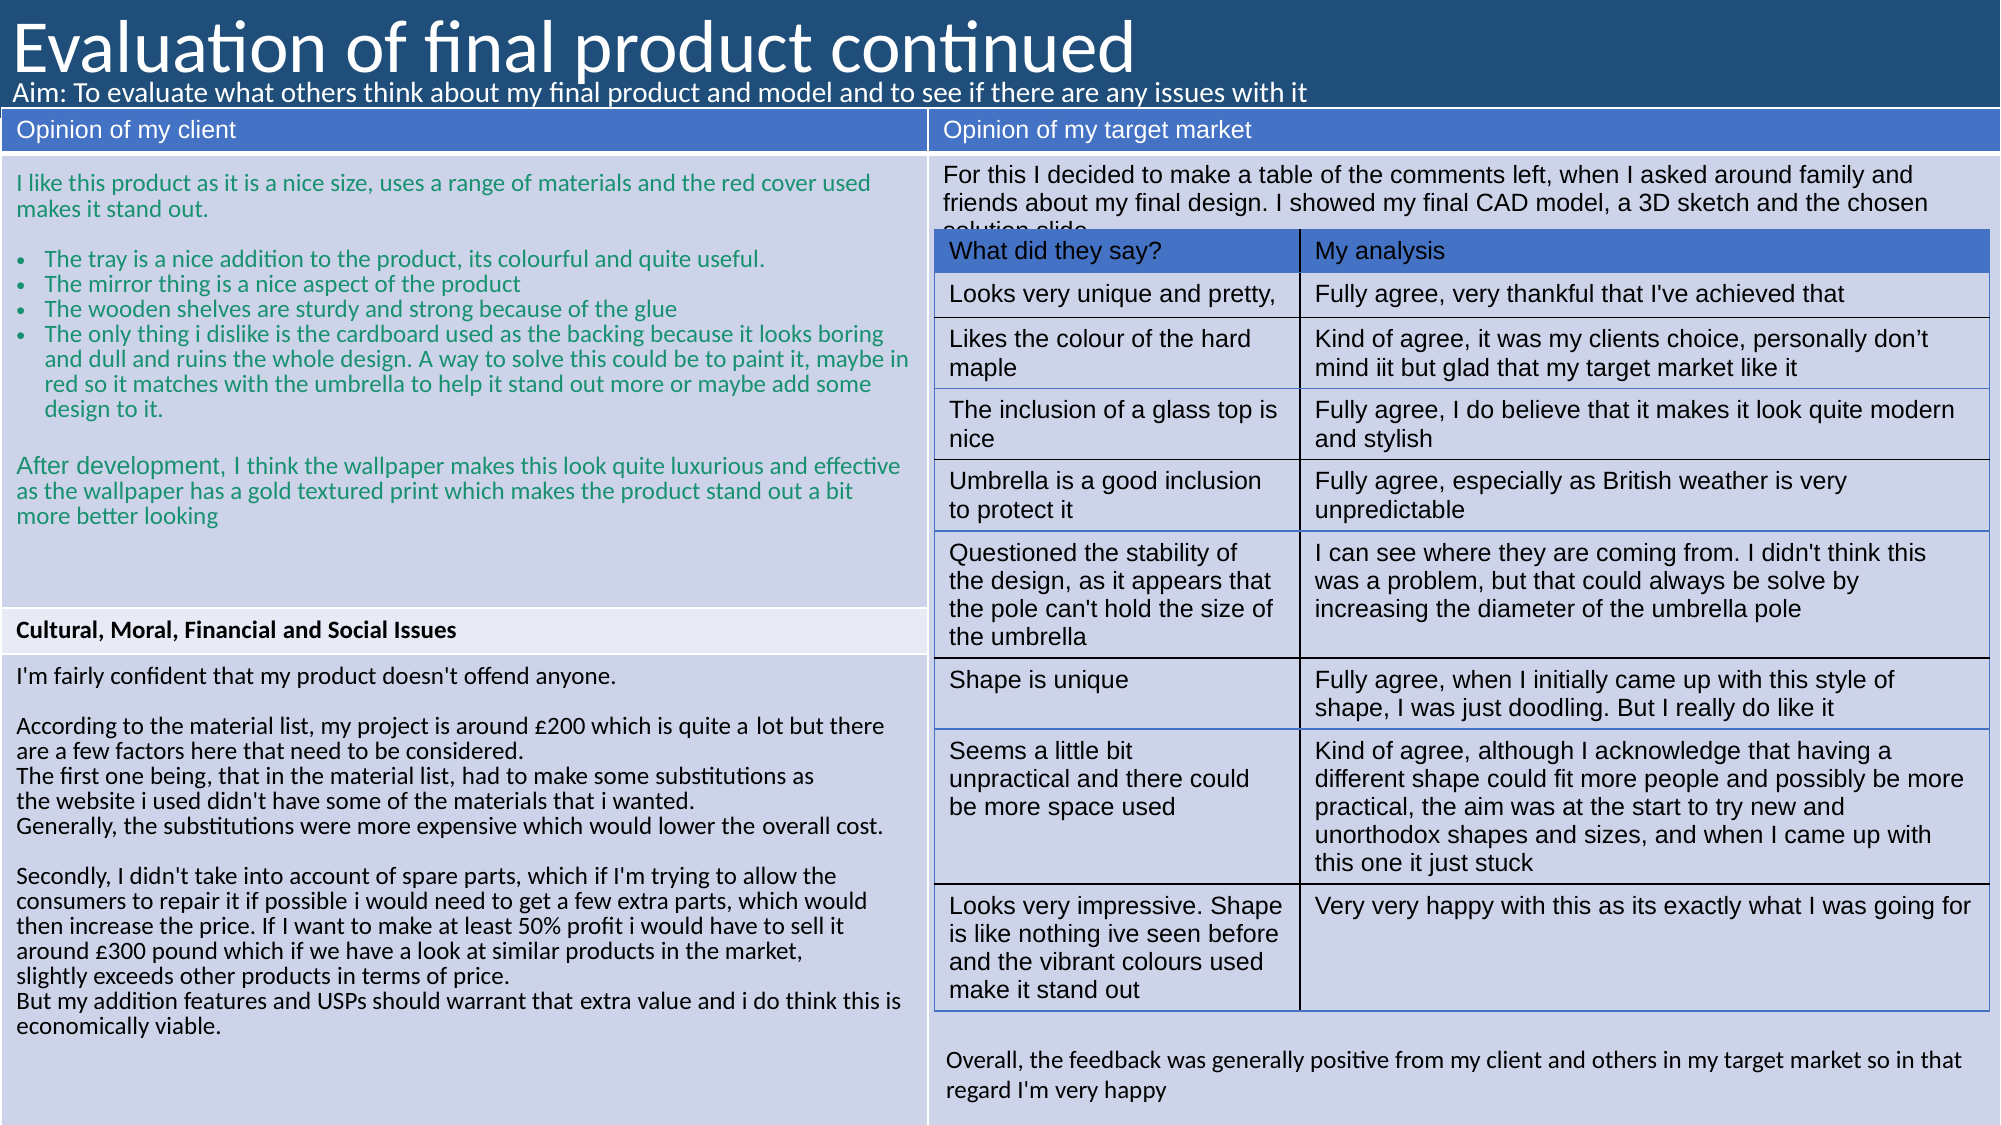

# Evaluation of final product continued
Aim: To evaluate what others think about my final product and model and to see if there are any issues with it
| ​Opinion of my client | ​Opinion of my target market |
| --- | --- |
| ​I like this product as it is a nice size, uses a range of materials and the red cover used makes it stand out. The tray is a nice addition to the product, its colourful and quite useful. The mirror thing is a nice aspect of the product The wooden shelves are sturdy and strong because of the glue The only thing i dislike is the cardboard used as the backing because it looks boring and dull and ruins the whole design. A way to solve this could be to paint it, maybe in red so it matches with the umbrella to help it stand out more or maybe add some design to it. After development, I think the wallpaper makes this look quite luxurious and effective as the wallpaper has a gold textured print which makes the product stand out a bit more better looking | ​For this I decided to make a table of the comments left, when I asked around family and friends about my final design. I showed my final CAD model, a 3D sketch and the chosen solution slide ​ ​ ​ |
| ​Cultural, Moral, Financial and Social Issues |  |
| ​I'm fairly confident that my product doesn't offend anyone.  According to the material list, my project is around £200 which is quite a lot but there are a few factors here that need to be considered. The first one being, that in the material list, had to make some substitutions as the website i used didn't have some of the materials that i wanted. Generally, the substitutions were more expensive which would lower the overall cost.  Secondly, I didn't take into account of spare parts, which if I'm trying to allow the consumers to repair it if possible i would need to get a few extra parts, which would then increase the price. If I want to make at least 50% profit i would have to sell it around £300 pound which if we have a look at similar products in the market, slightly exceeds other products in terms of price.  But my addition features and USPs should warrant that extra value and i do think this is economically viable. |  |
|  |
| --- |
|  |
| What did they say? | My analysis |
| --- | --- |
| Looks very unique and pretty, | Fully agree, very thankful that I've achieved that |
| Likes the colour of the hard maple | Kind of agree, it was my clients choice, personally don’t mind iit but glad that my target market like it |
| The inclusion of a glass top is nice | Fully agree, I do believe that it makes it look quite modern and stylish |
| Umbrella is a good inclusion to protect it | Fully agree, especially as British weather is very unpredictable |
| Questioned the stability of the design, as it appears that the pole can't hold the size of the umbrella | I can see where they are coming from. I didn't think this was a problem, but that could always be solve by increasing the diameter of the umbrella pole |
| Shape is unique | Fully agree, when I initially came up with this style of shape, I was just doodling. But I really do like it |
| Seems a little bit unpractical and there could be more space used | Kind of agree, although I acknowledge that having a different shape could fit more people and possibly be more  practical, the aim was at the start to try new and unorthodox shapes and sizes, and when I came up with this one it just stuck |
| Looks very impressive. Shape is like nothing ive seen before and the vibrant colours used make it stand out | Very very happy with this as its exactly what I was going for |
Overall, the feedback was generally positive from my client and others in my target market so in that regard I'm very happy